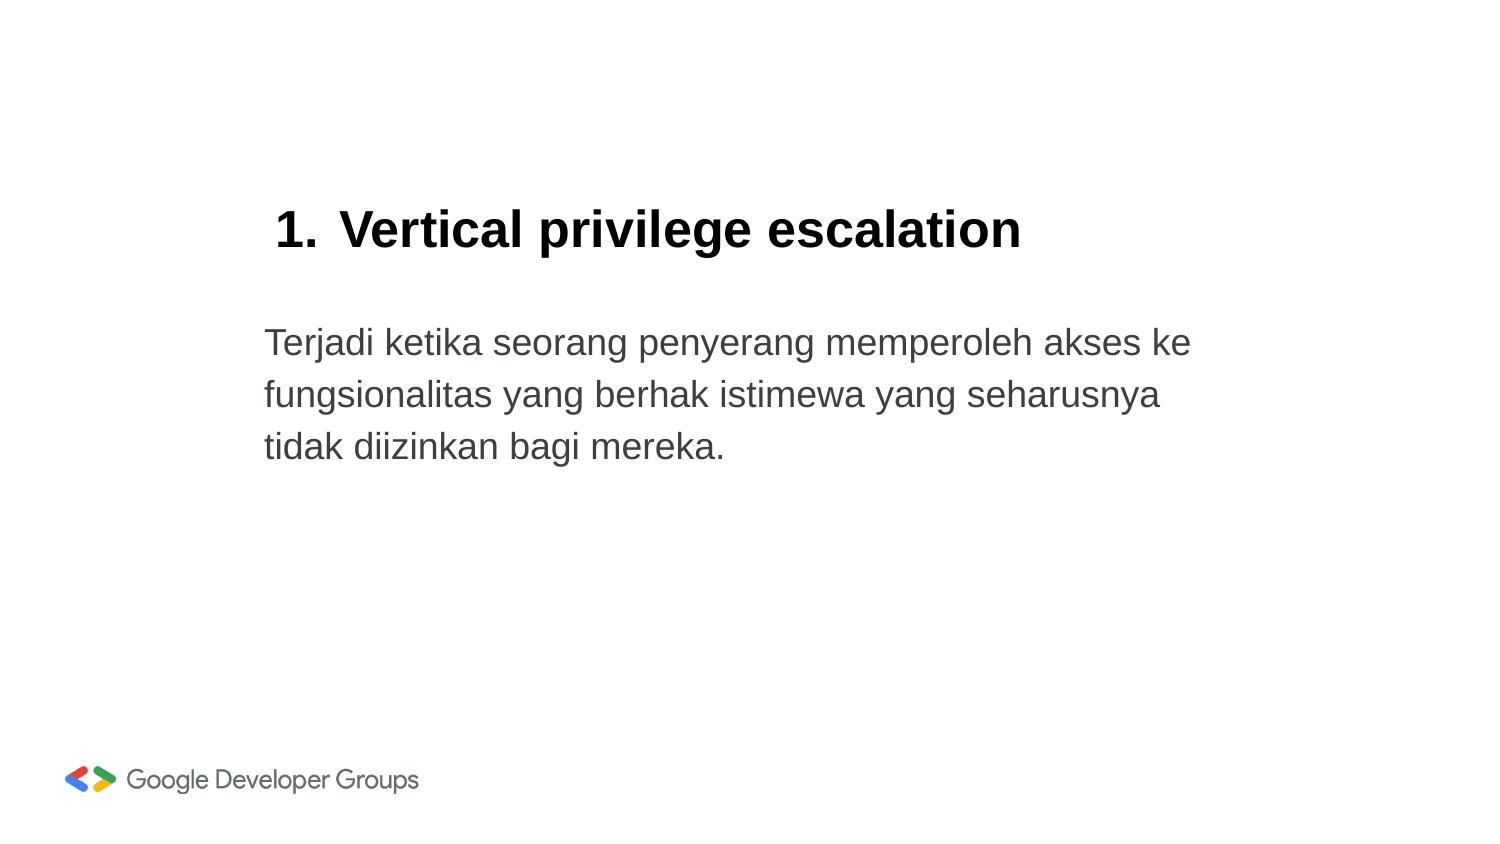

# Vertical privilege escalation
Terjadi ketika seorang penyerang memperoleh akses ke fungsionalitas yang berhak istimewa yang seharusnya tidak diizinkan bagi mereka.